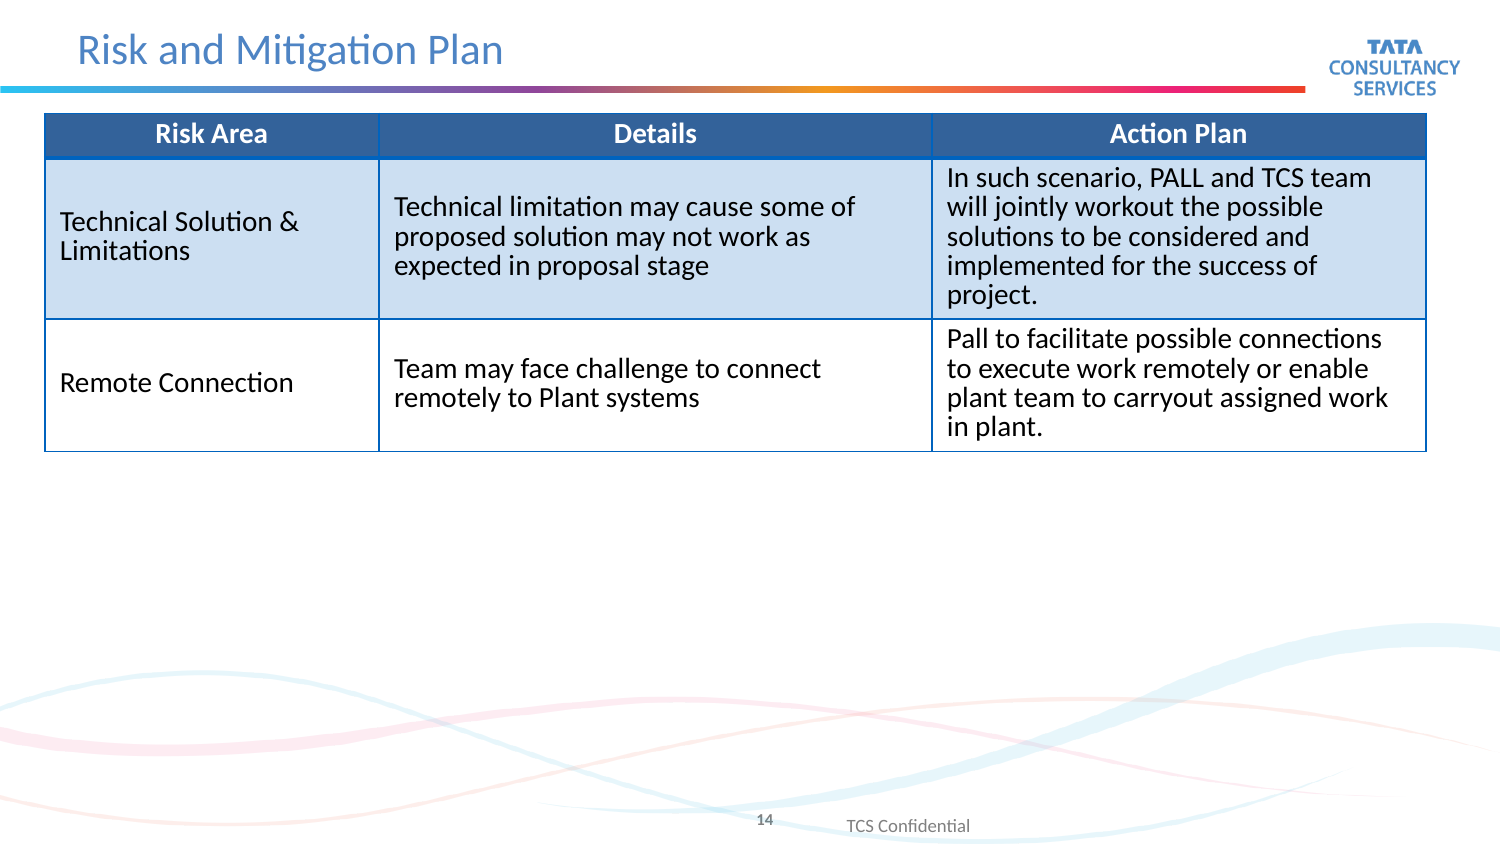

# Risk and Mitigation Plan
| Risk Area | Details | Action Plan |
| --- | --- | --- |
| Technical Solution & Limitations | Technical limitation may cause some of proposed solution may not work as expected in proposal stage | In such scenario, PALL and TCS team will jointly workout the possible solutions to be considered and implemented for the success of project. |
| Remote Connection | Team may face challenge to connect remotely to Plant systems | Pall to facilitate possible connections to execute work remotely or enable plant team to carryout assigned work in plant. |